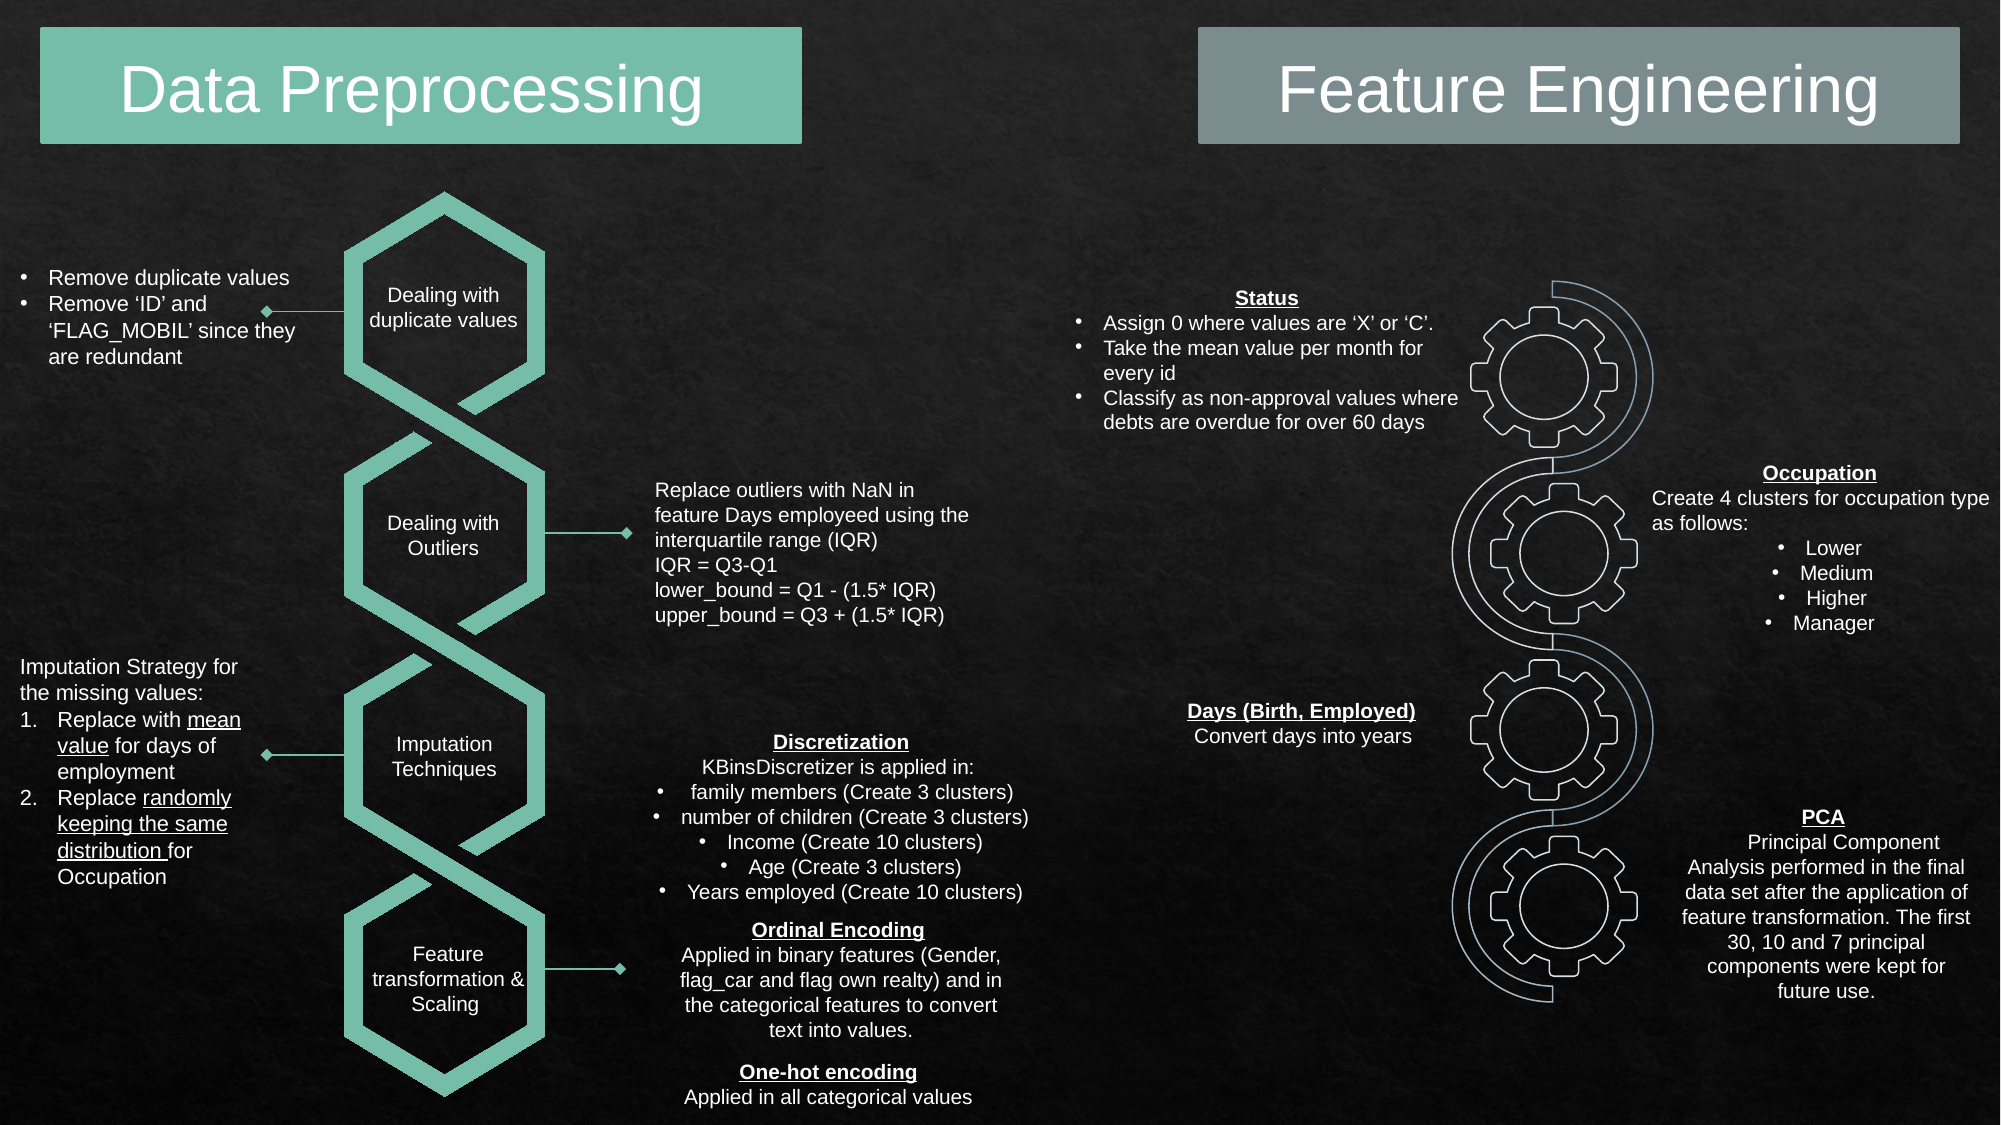

Data Preprocessing
Feature Engineering
Remove duplicate values
Remove ‘ID’ and ‘FLAG_MOBIL’ since they are redundant
Dealing with duplicate values
Status
Assign 0 where values are ‘X’ or ‘C’.
Take the mean value per month for every id
Classify as non-approval values where debts are overdue for over 60 days
Occupation
Create 4 clusters for occupation type as follows:
Lower
Medium
Higher
Manager

Replace outliers with NaN in feature Days employeed using the interquartile range (IQR)
IQR = Q3-Q1
lower_bound = Q1 - (1.5* IQR)
upper_bound = Q3 + (1.5* IQR)
Dealing with Outliers

Imputation Strategy for the missing values:
Replace with mean value for days of employment
Replace randomly keeping the same distribution for Occupation
Days (Birth, Employed)
      Convert days into years
Discretization
KBinsDiscretizer is applied in:
 family members (Create 3 clusters)
number of children (Create 3 clusters)
Income (Create 10 clusters)
Age (Create 3 clusters)
Years employed (Create 10 clusters)
Imputation Techniques
PCA
      Principal Component Analysis performed in the final data set after the application of feature transformation. The first 30, 10 and 7 principal components were kept for future use.
Ordinal Encoding
Applied in binary features (Gender, flag_car and flag own realty) and in the categorical features to convert text into values.
Feature transformation & Scaling
One-hot encoding
Applied in all categorical values